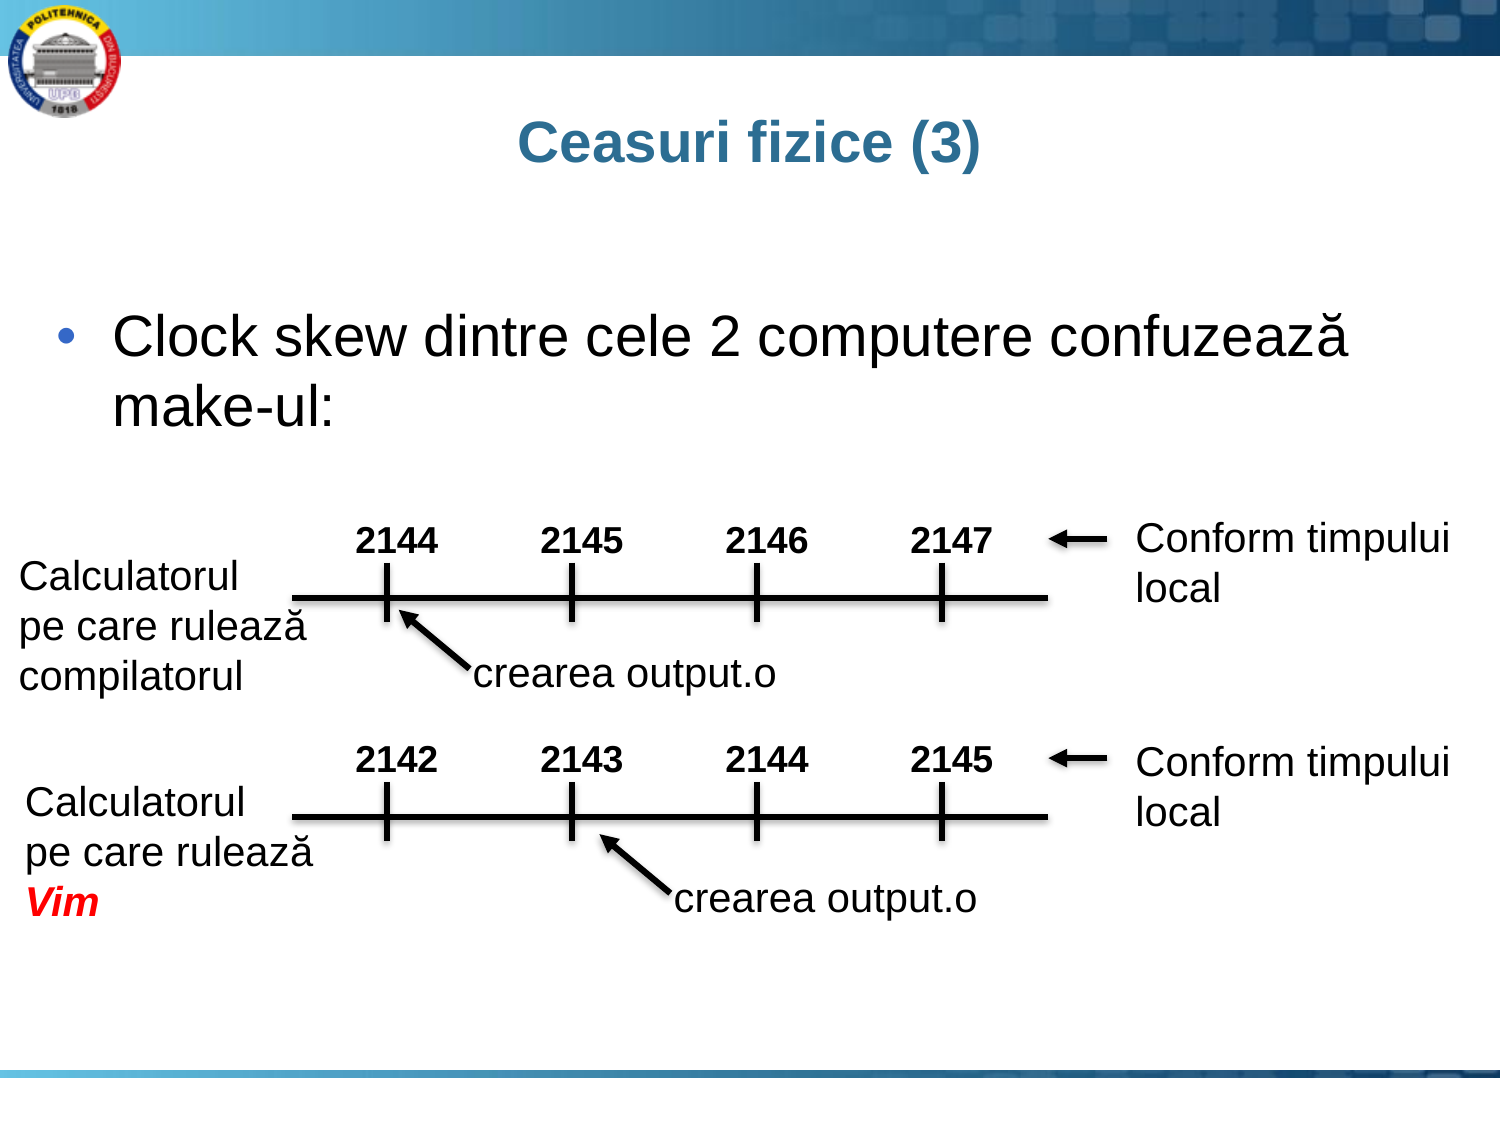

# Ceasuri fizice (3)
Clock skew dintre cele 2 computere confuzează make-ul:
Conform timpului
local
2144
2145
2146
2147
Calculatorul
pe care rulează
compilatorul
crearea output.o
2142
2143
2144
2145
Conform timpului
local
Calculatorul
pe care rulează
Vim
crearea output.o